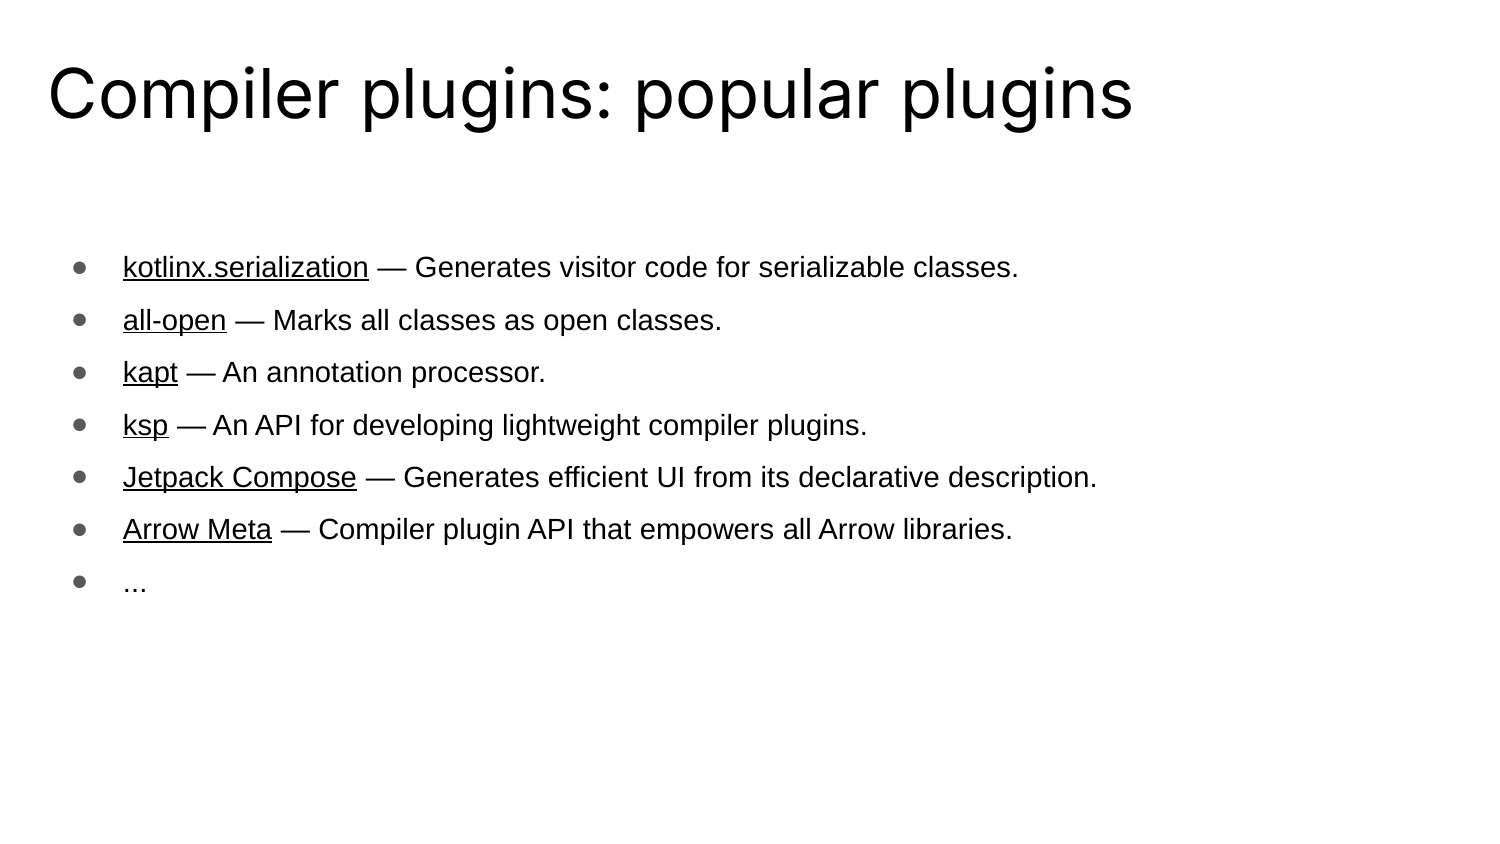

# Compiler plugins: popular plugins
kotlinx.serialization — Generates visitor code for serializable classes.
all-open — Marks all classes as open classes.
kapt — An annotation processor.
ksp — An API for developing lightweight compiler plugins.
Jetpack Compose — Generates efficient UI from its declarative description.
Arrow Meta — Compiler plugin API that empowers all Arrow libraries.
...